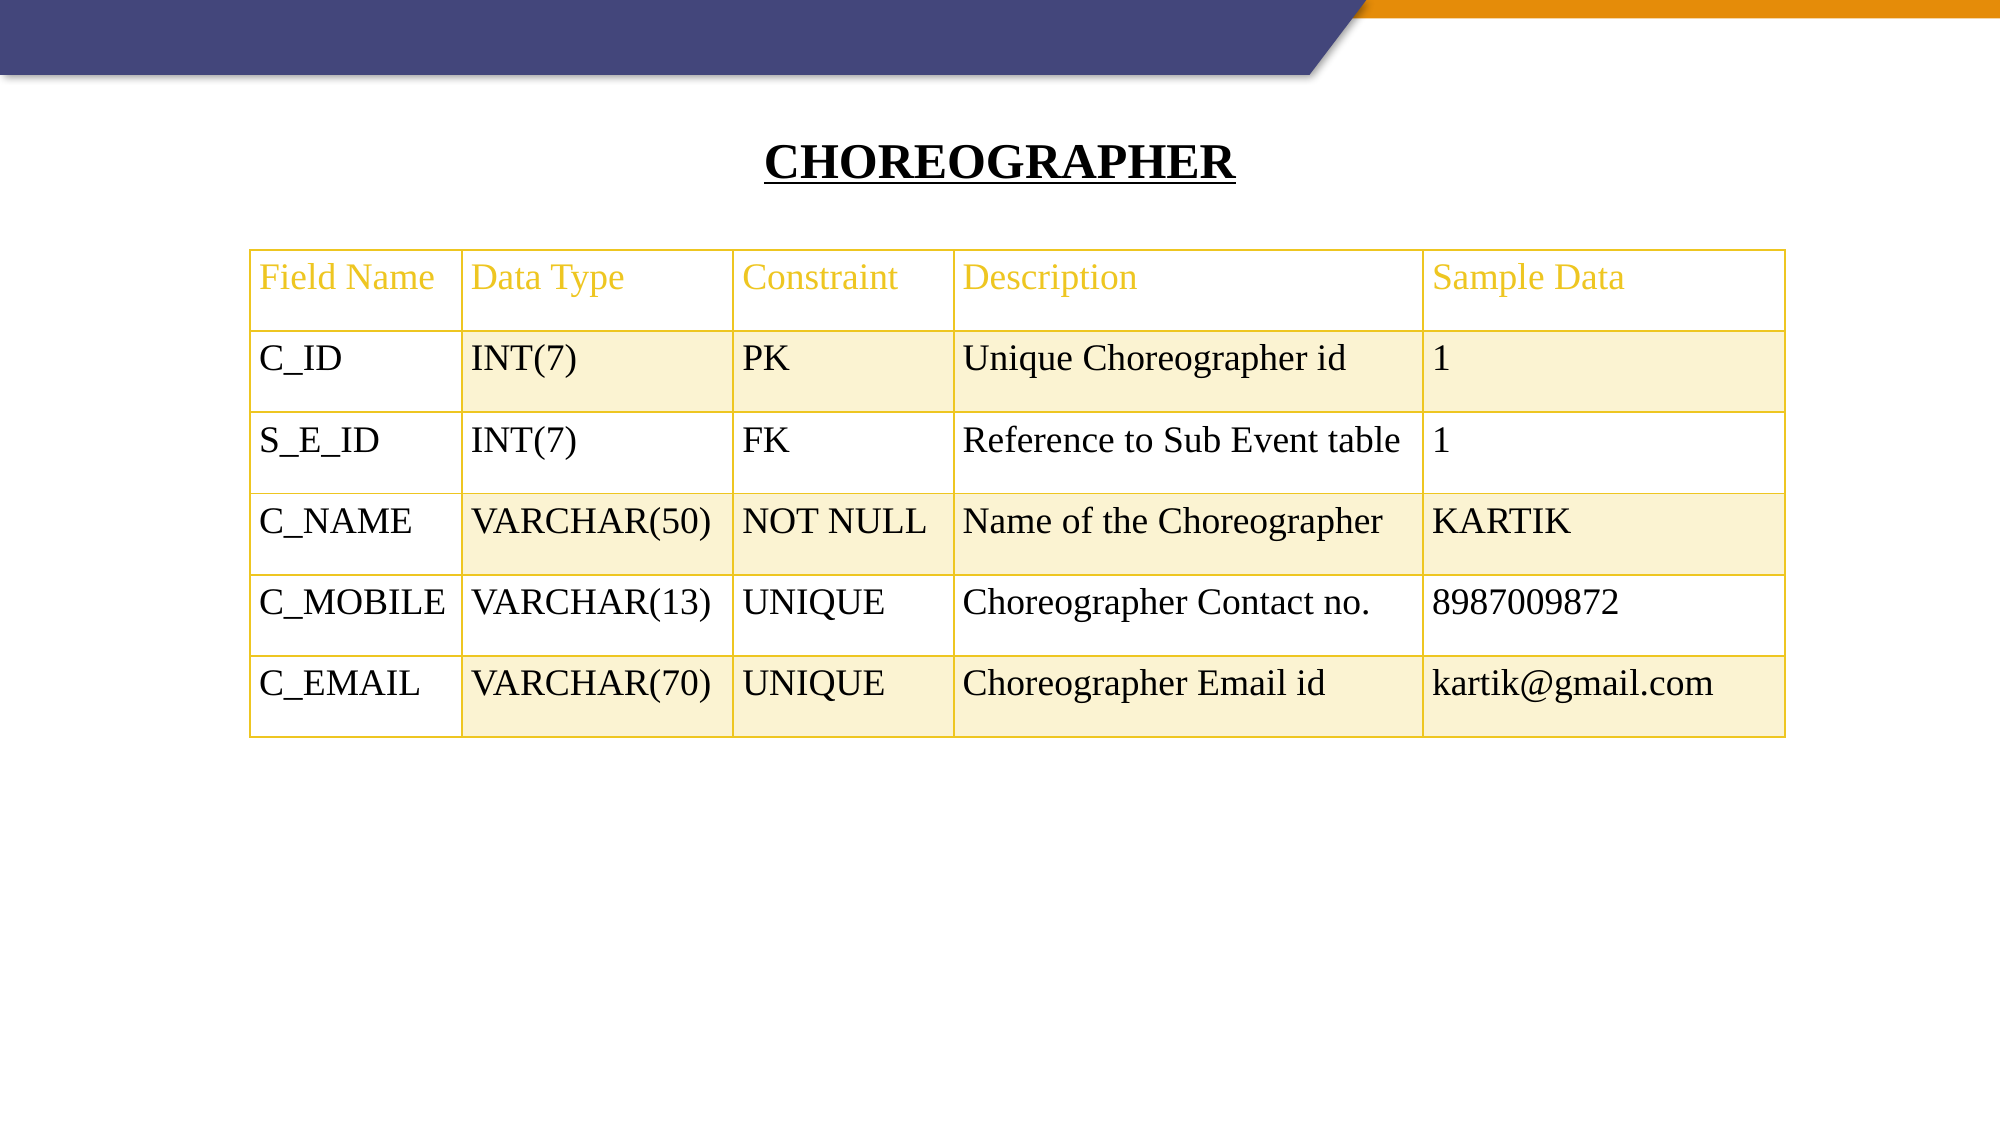

CHOREOGRAPHER
| Field Name | Data Type | Constraint | Description | Sample Data |
| --- | --- | --- | --- | --- |
| C\_ID | INT(7) | PK | Unique Choreographer id | 1 |
| S\_E\_ID | INT(7) | FK | Reference to Sub Event table | 1 |
| C\_NAME | VARCHAR(50) | NOT NULL | Name of the Choreographer | KARTIK |
| C\_MOBILE | VARCHAR(13) | UNIQUE | Choreographer Contact no. | 8987009872 |
| C\_EMAIL | VARCHAR(70) | UNIQUE | Choreographer Email id | kartik@gmail.com |